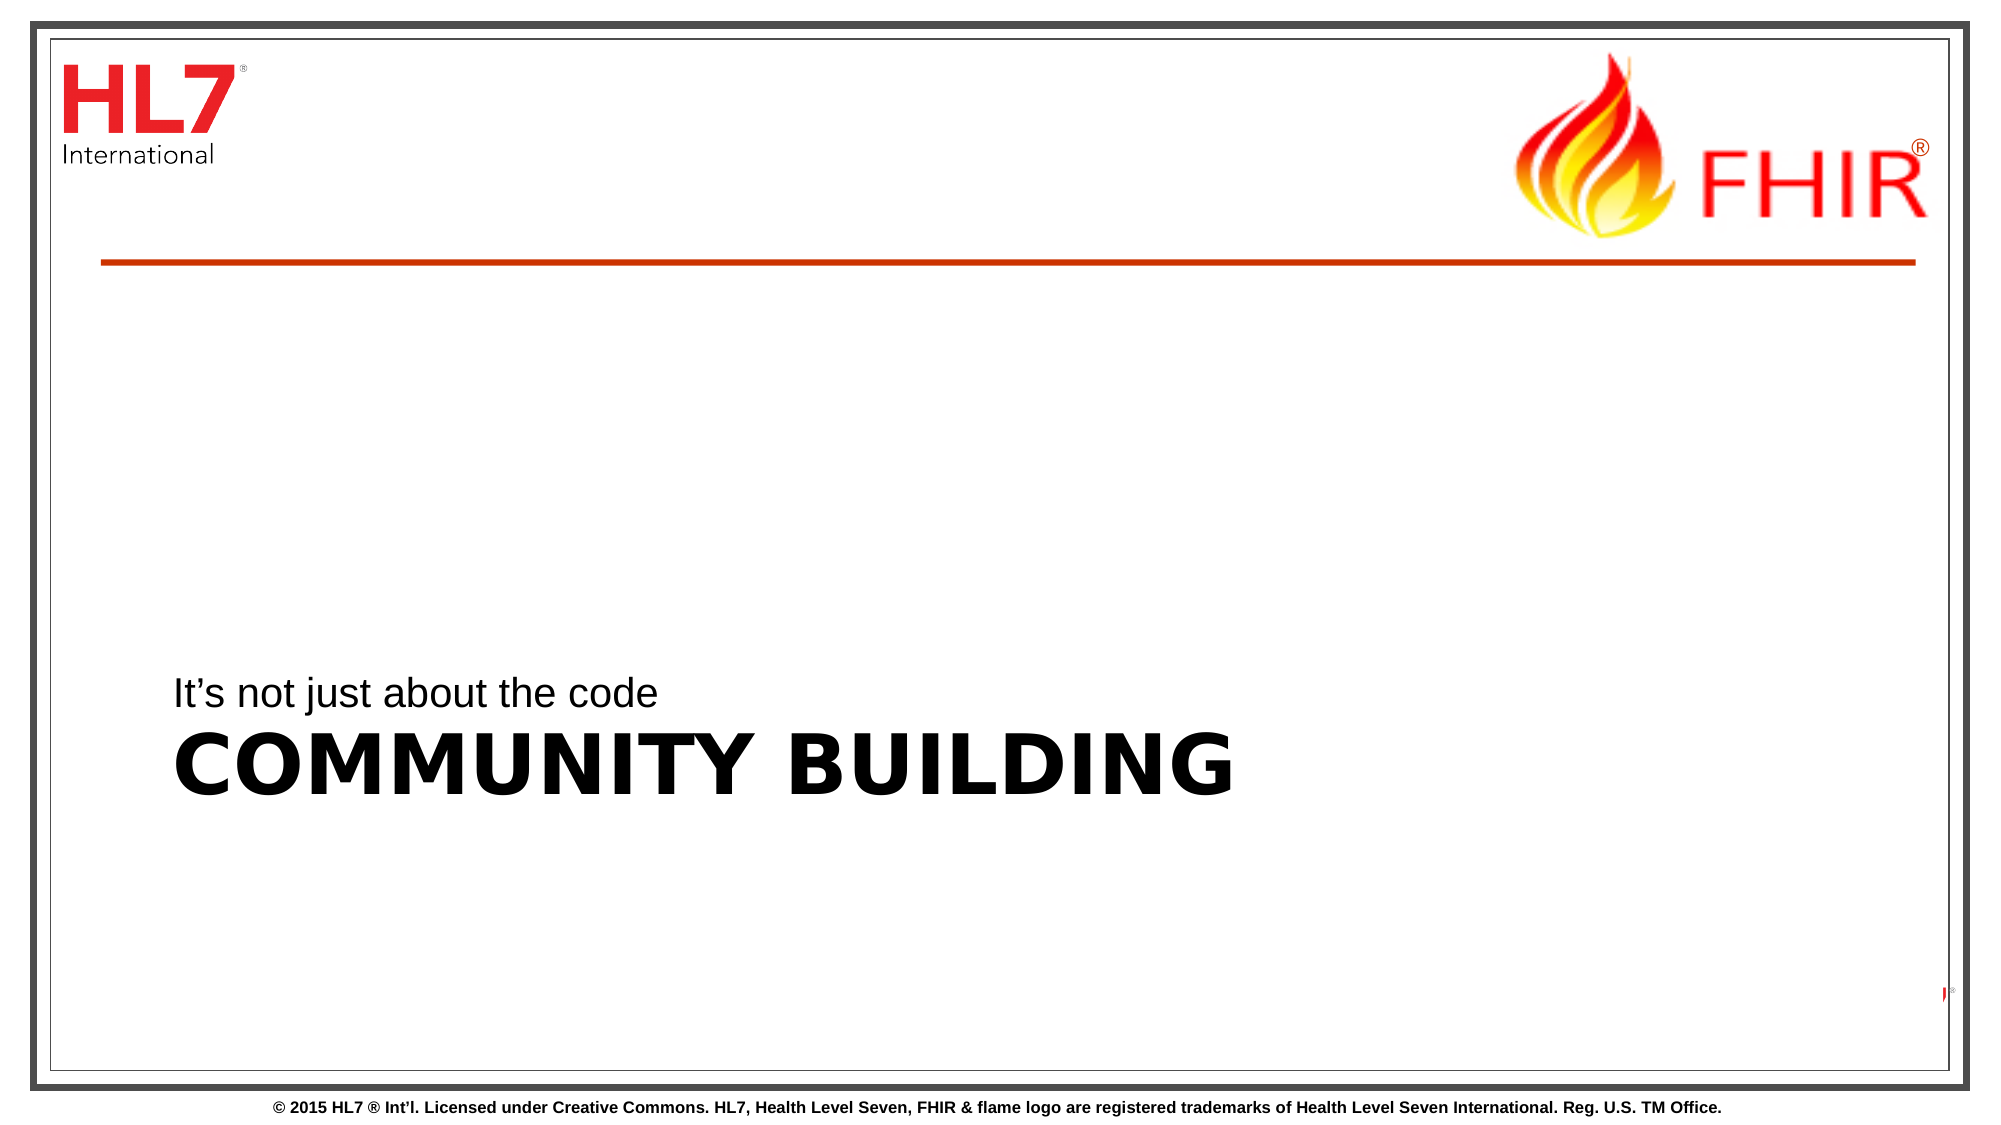

It’s not just about the code
# Community Building